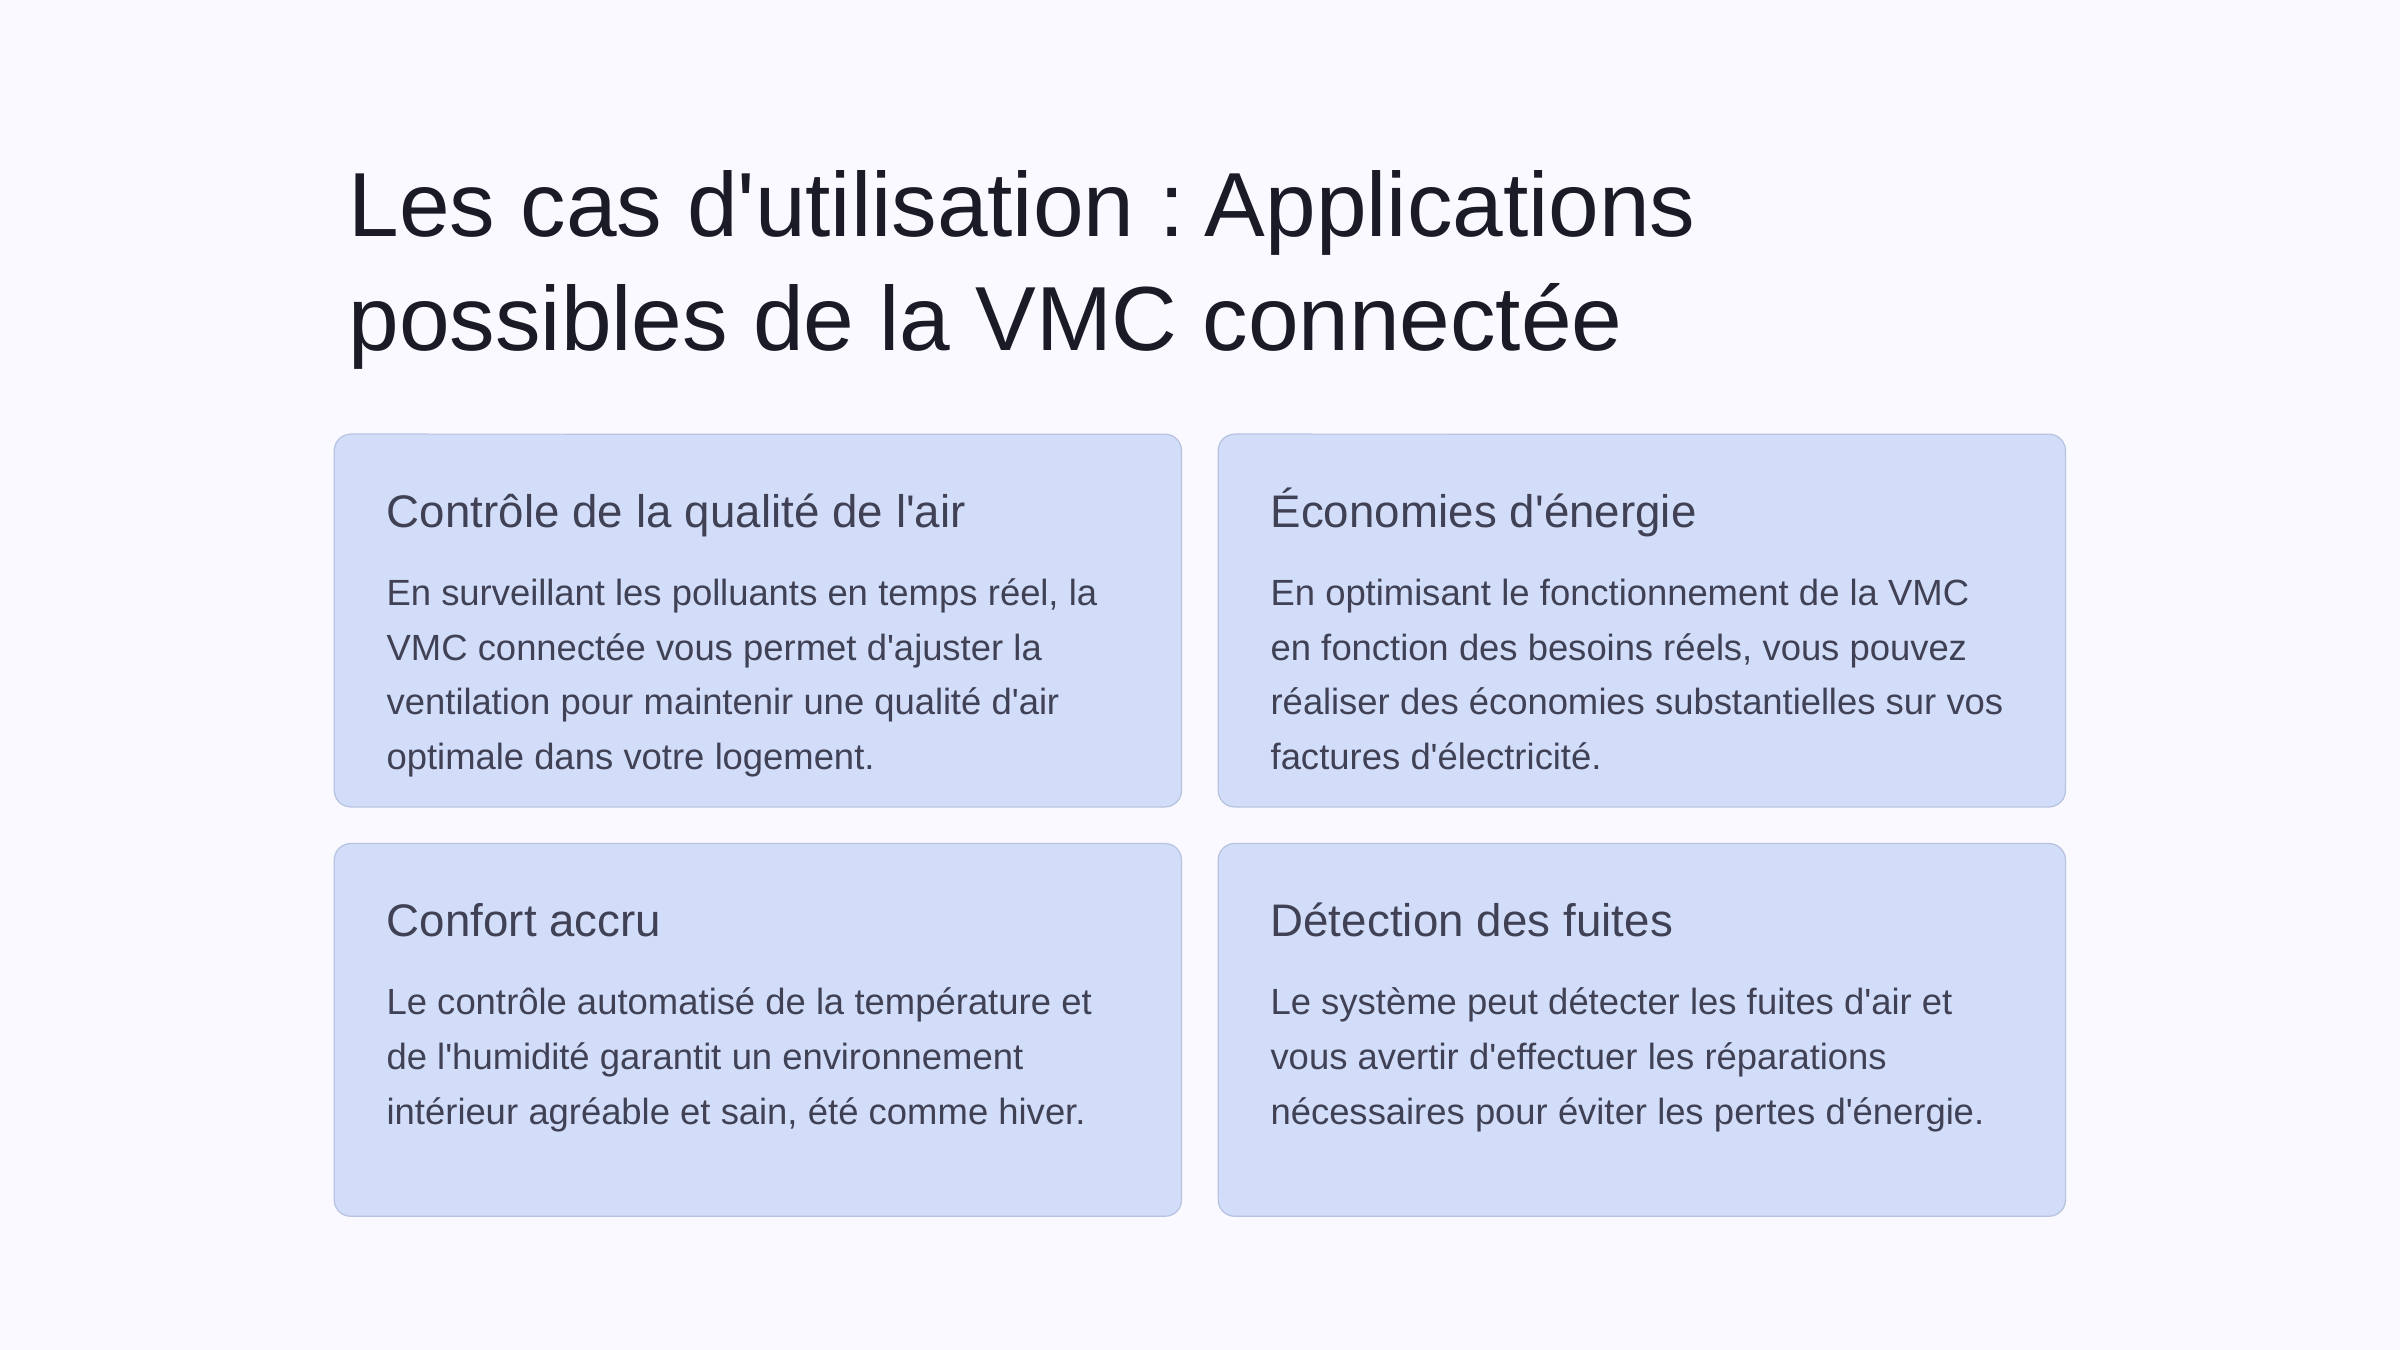

Les cas d'utilisation : Applications possibles de la VMC connectée

Contrôle de la qualité de l'air
Économies d'énergie
En surveillant les polluants en temps réel, la VMC connectée vous permet d'ajuster la ventilation pour maintenir une qualité d'air optimale dans votre logement.
En optimisant le fonctionnement de la VMC en fonction des besoins réels, vous pouvez réaliser des économies substantielles sur vos factures d'électricité.

Confort accru
Détection des fuites
Le contrôle automatisé de la température et de l'humidité garantit un environnement intérieur agréable et sain, été comme hiver.
Le système peut détecter les fuites d'air et vous avertir d'effectuer les réparations nécessaires pour éviter les pertes d'énergie.